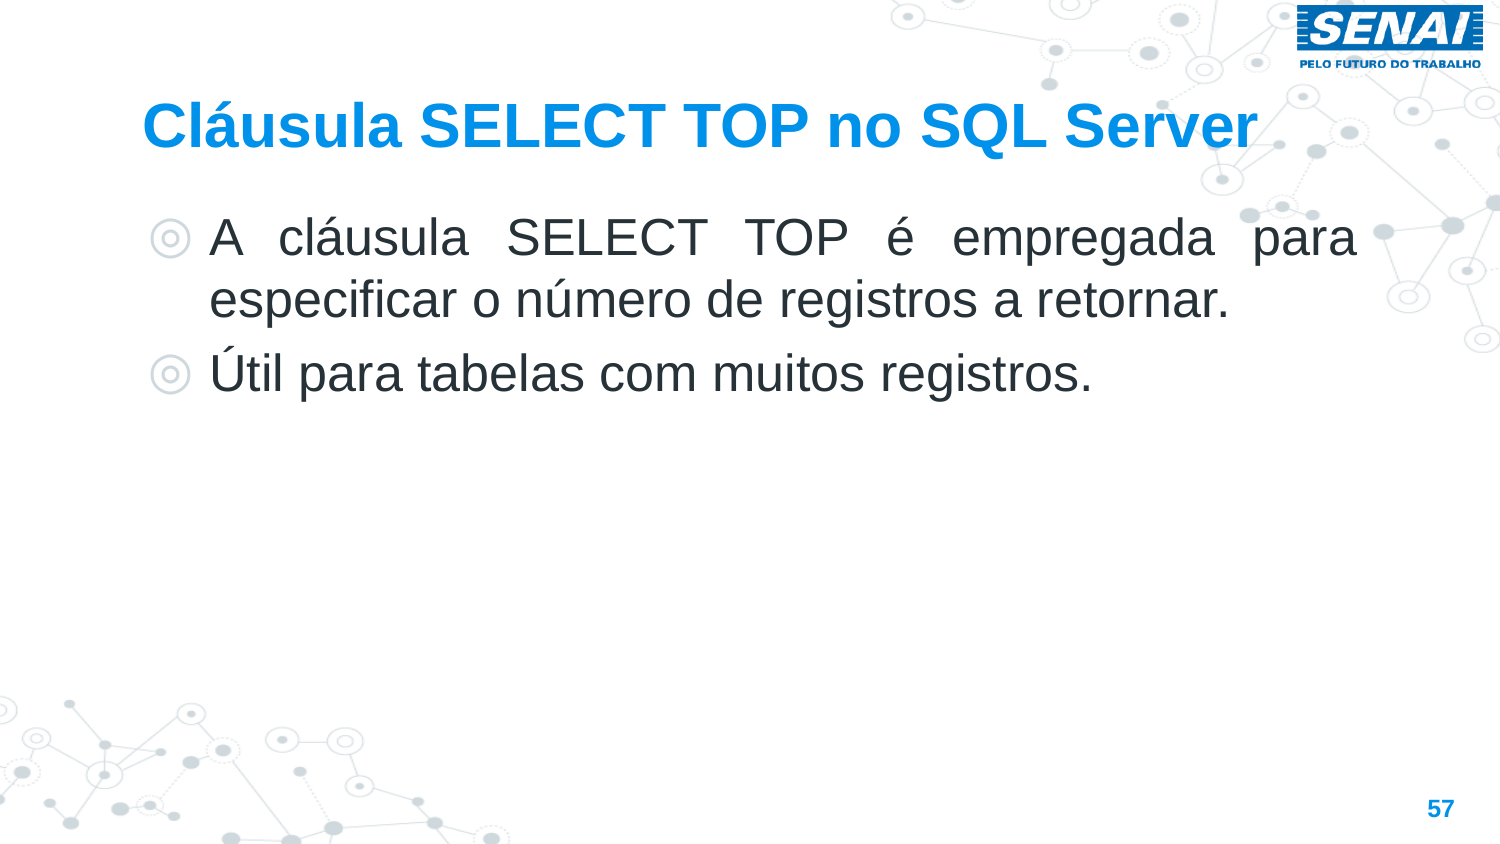

# Cláusula SELECT TOP no SQL Server
A cláusula SELECT TOP é empregada para especificar o número de registros a retornar.
Útil para tabelas com muitos registros.

57